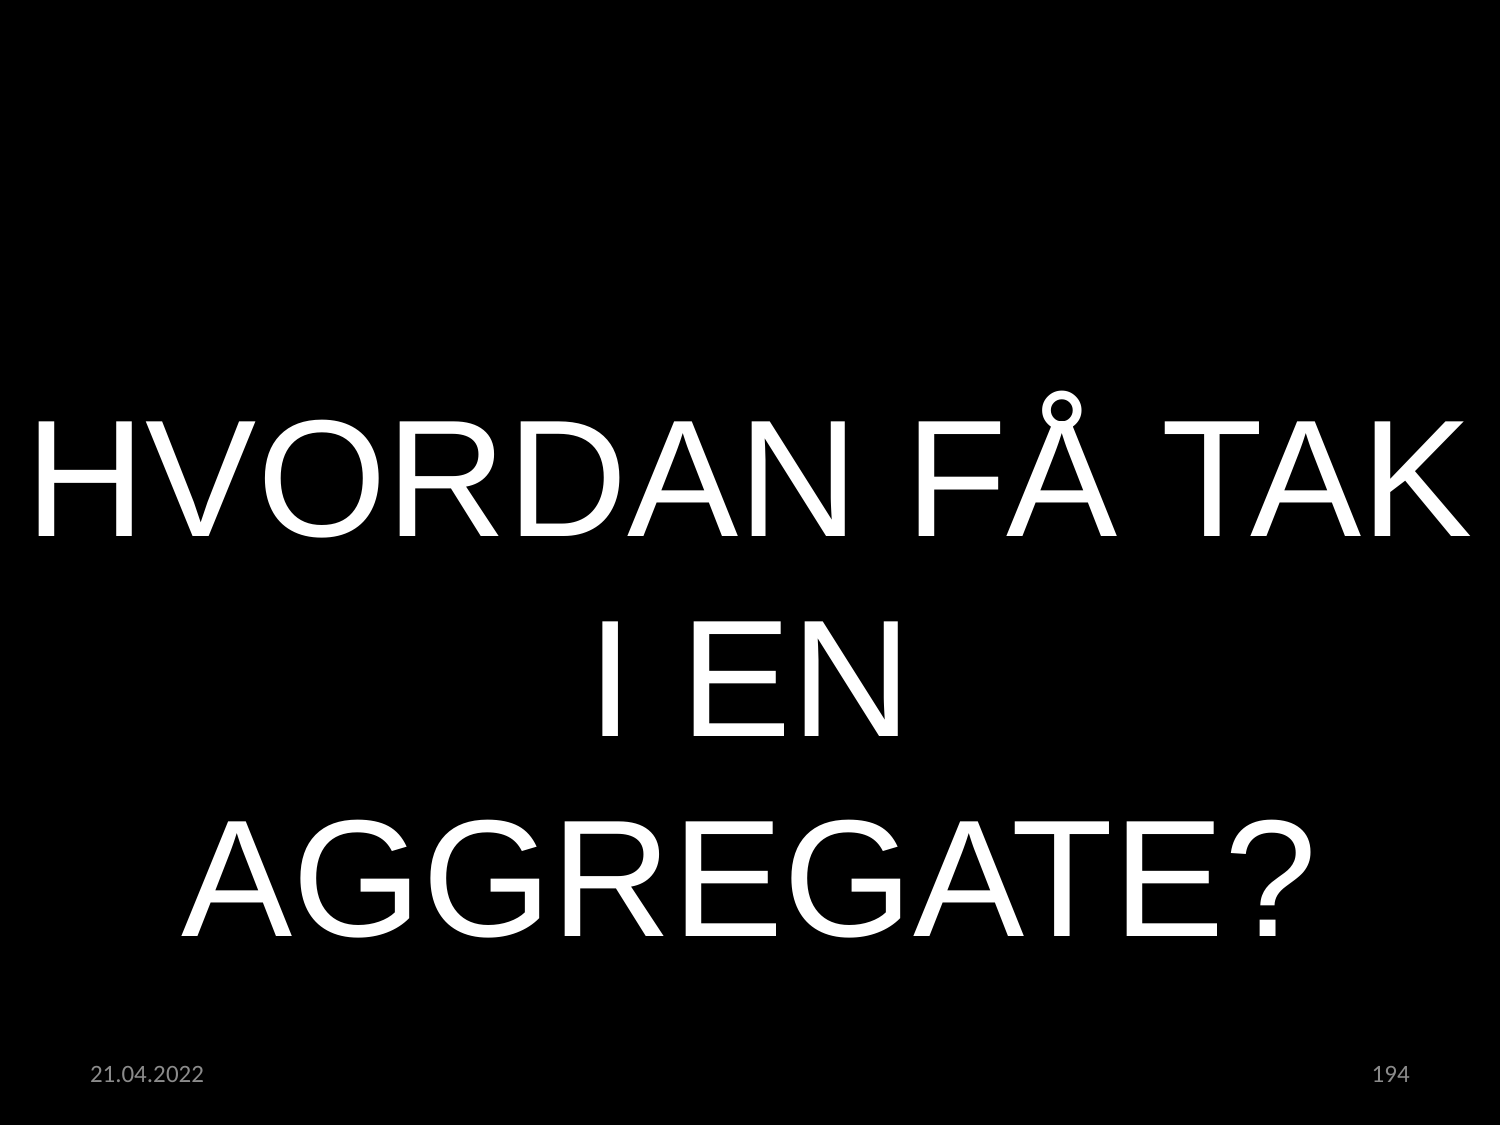

HVORDAN FÅ TAK I EN AGGREGATE?
21.04.2022
194